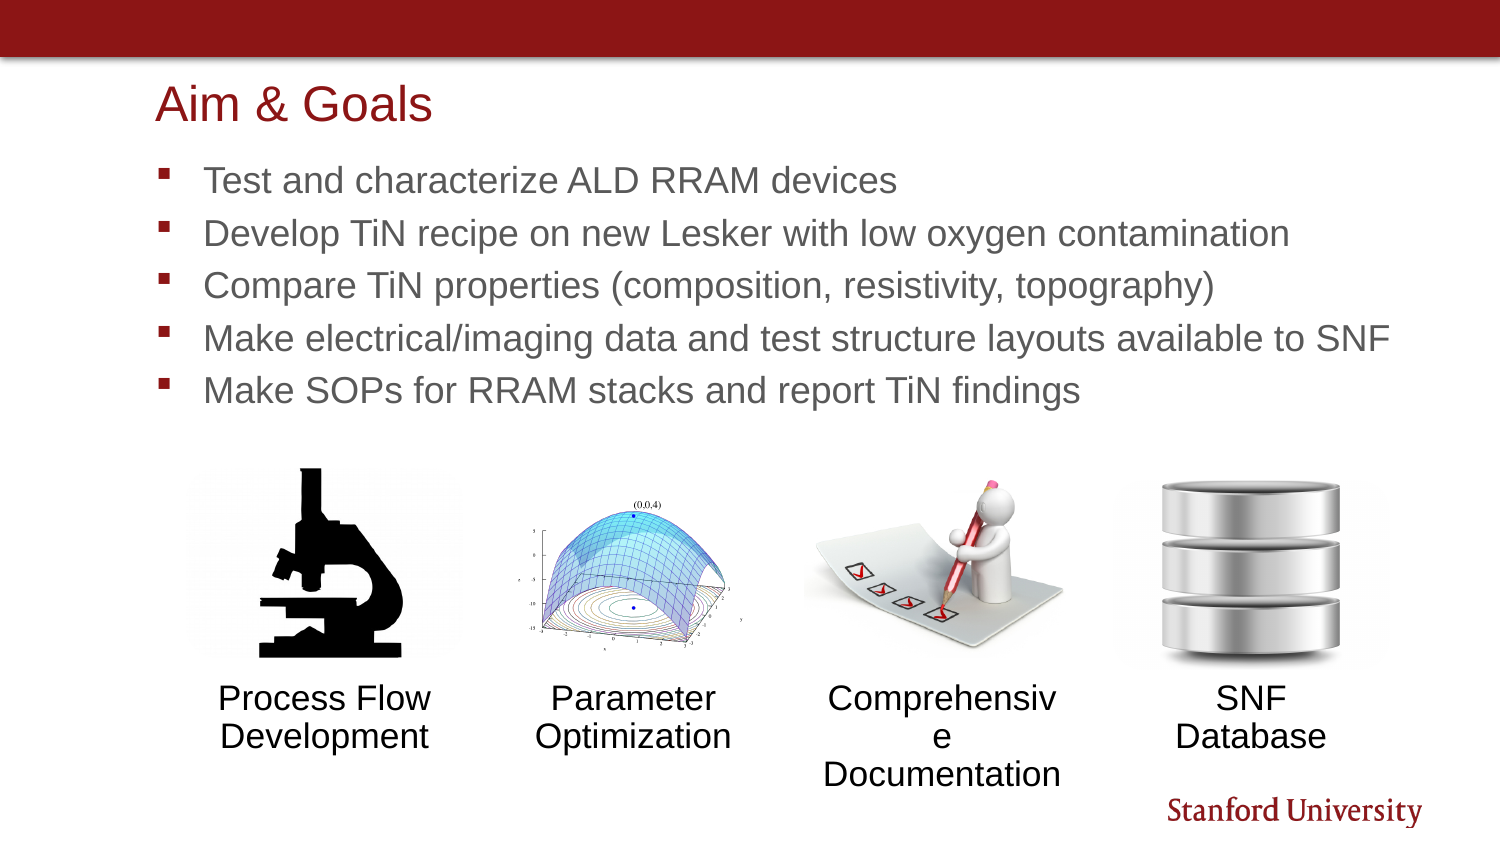

# Aim & Goals
Test and characterize ALD RRAM devices
Develop TiN recipe on new Lesker with low oxygen contamination
Compare TiN properties (composition, resistivity, topography)
Make electrical/imaging data and test structure layouts available to SNF
Make SOPs for RRAM stacks and report TiN findings

Process Flow Development
Parameter Optimization
Comprehensive Documentation
SNF Database